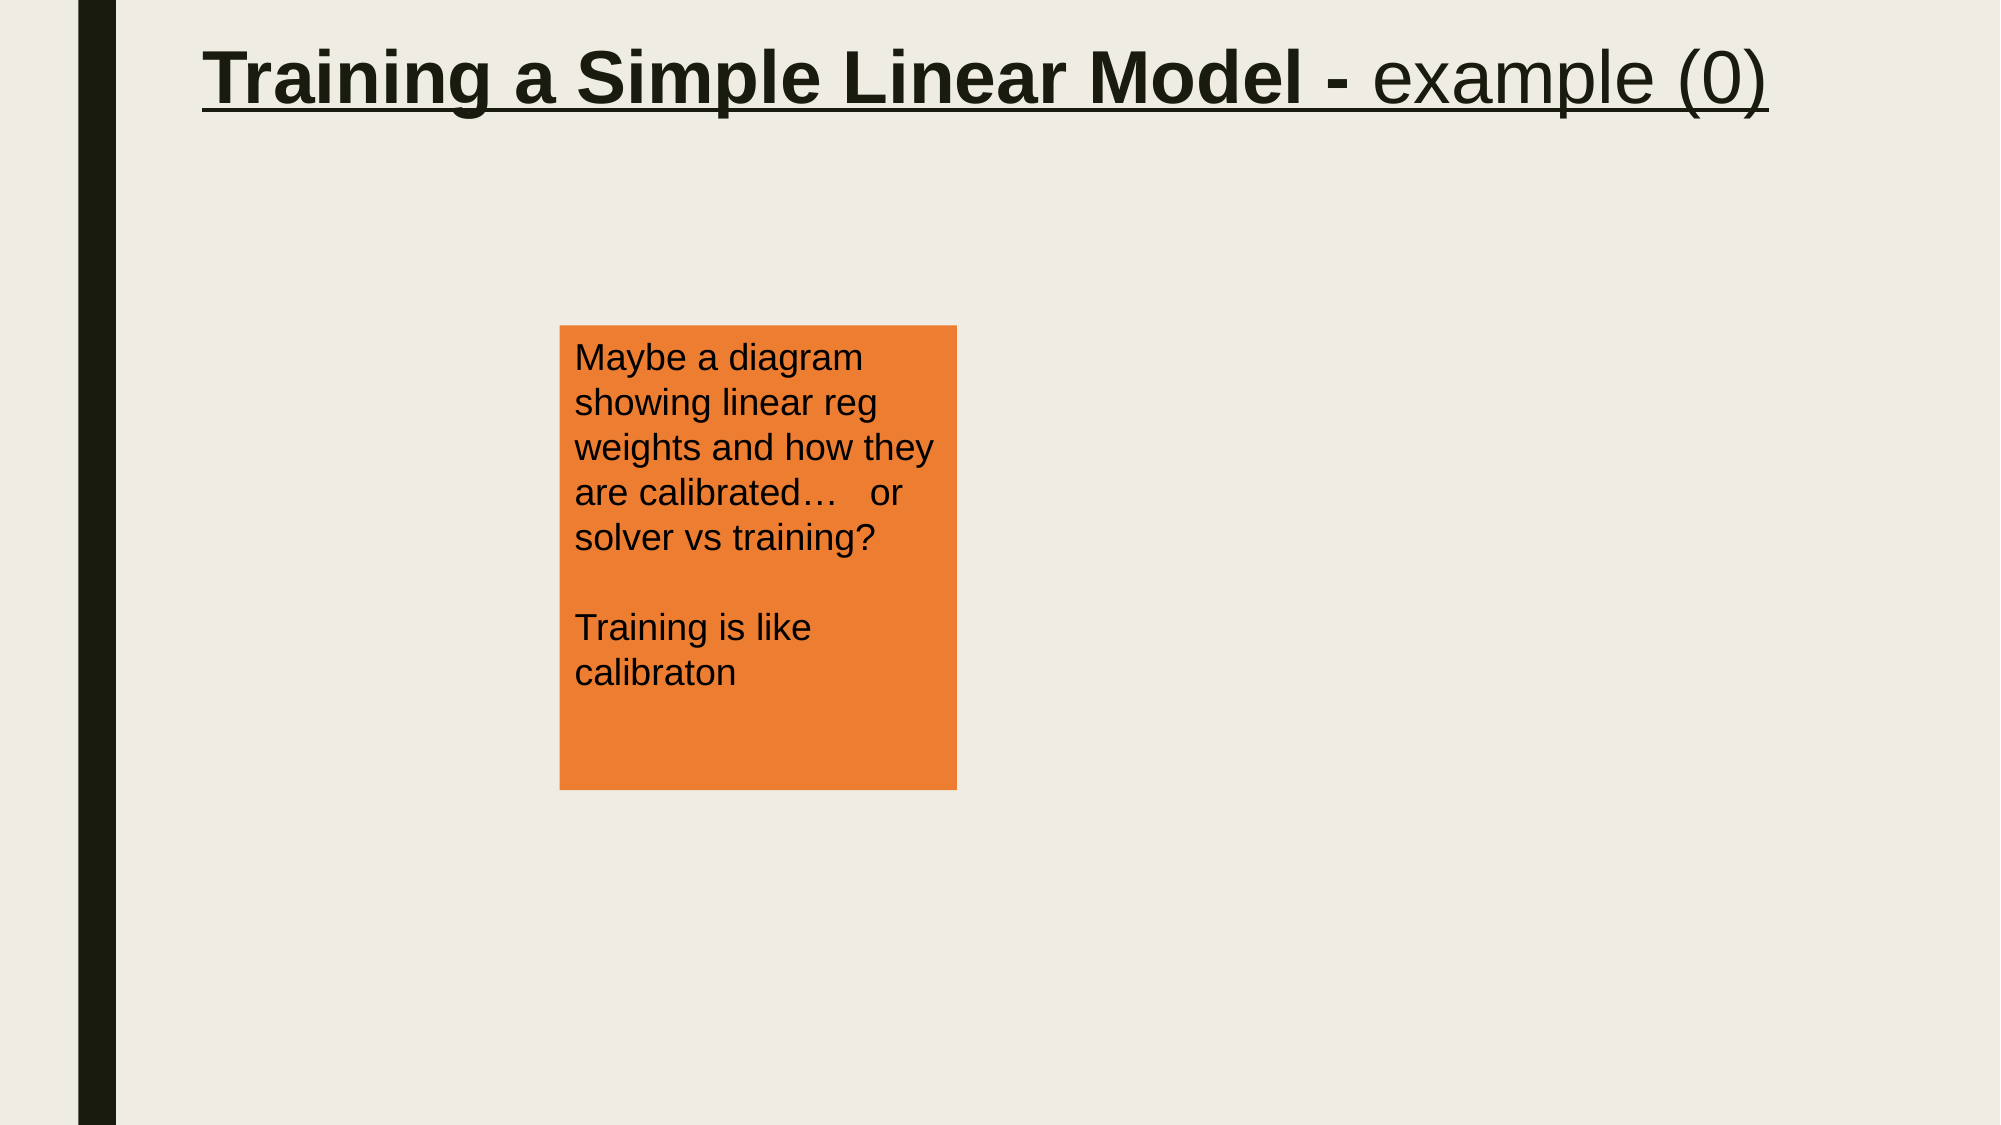

# Training a Simple Linear Model - example (0)
Maybe a diagram showing linear reg weights and how they are calibrated…   or solver vs training?

Training is like calibraton